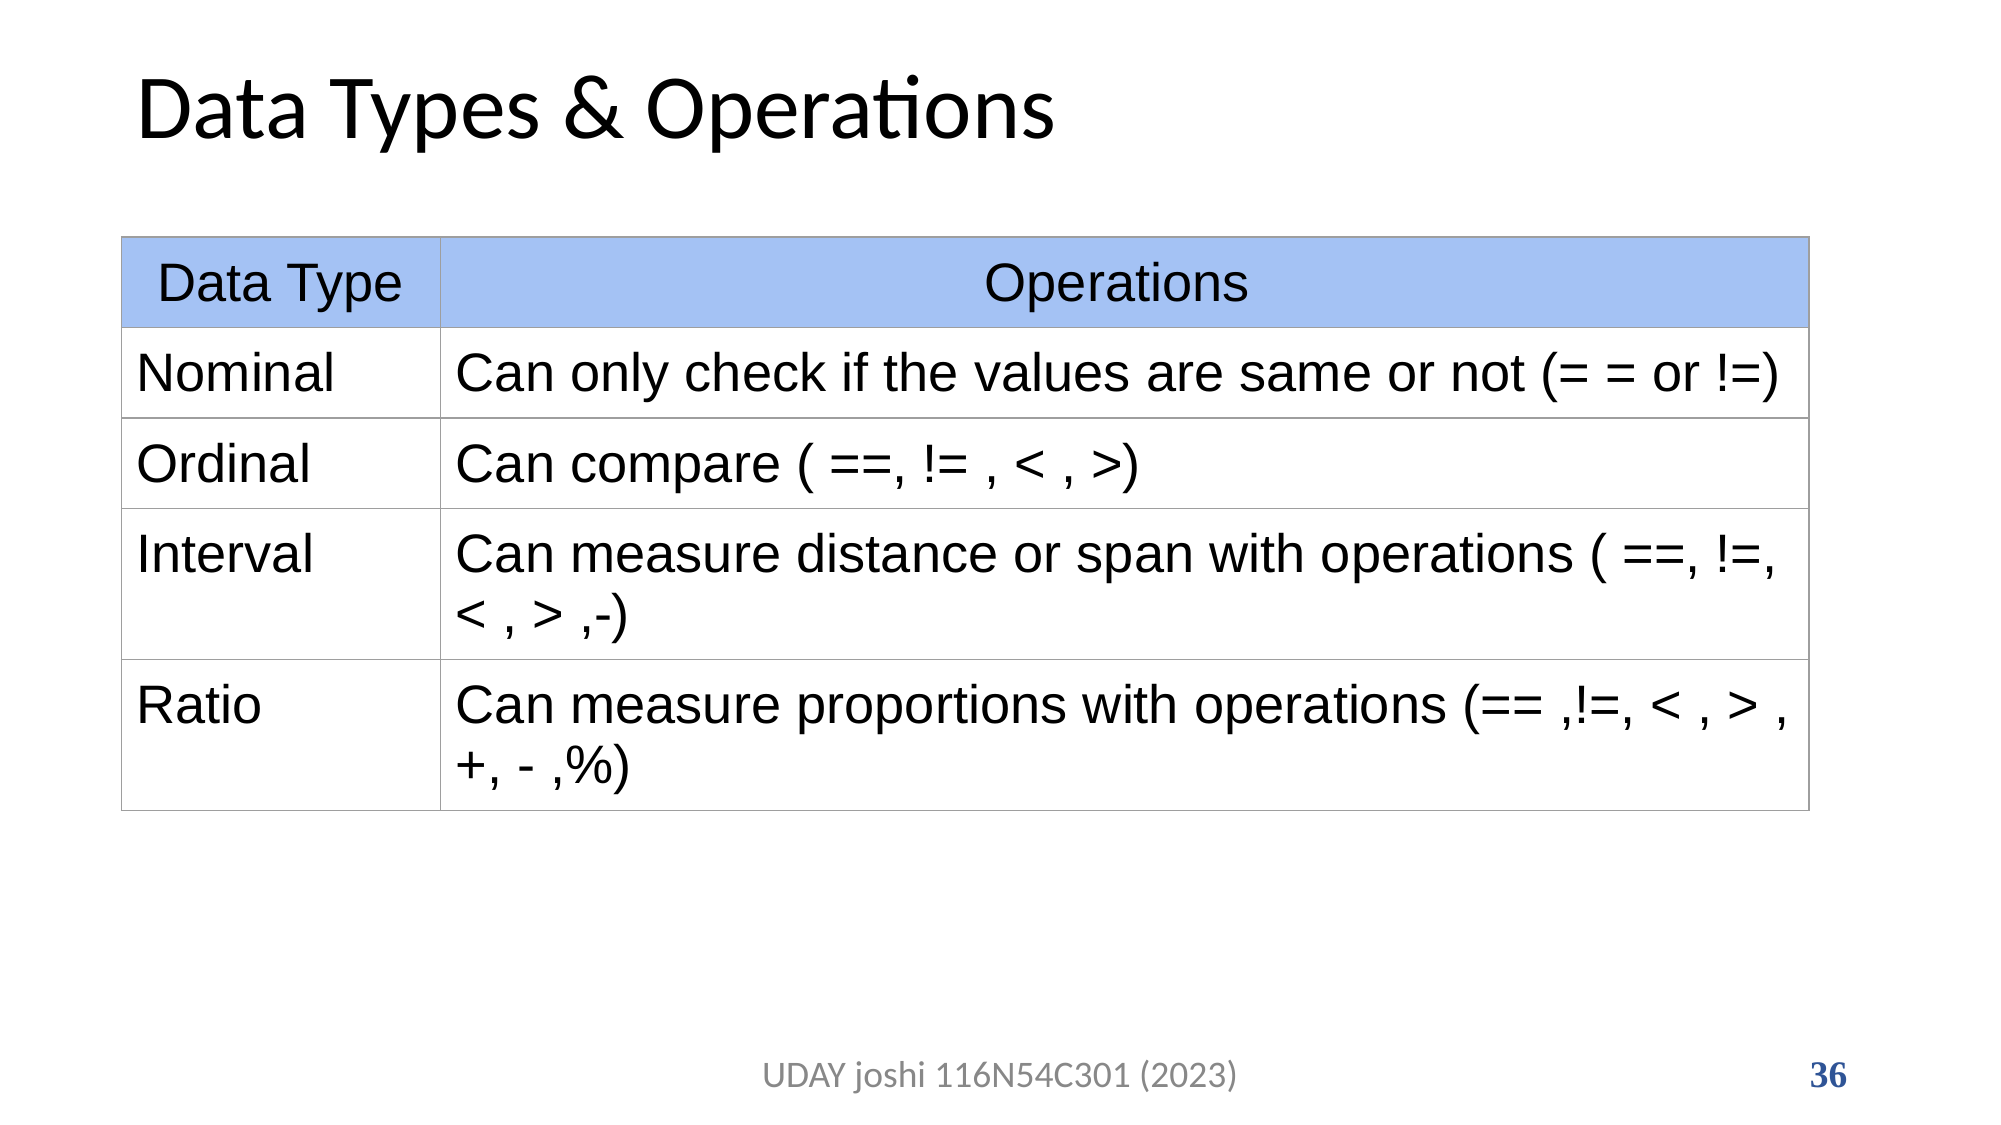

# Data Types & Operations
| Data Type | Operations |
| --- | --- |
| Nominal | Can only check if the values are same or not (= = or !=) |
| Ordinal | Can compare ( ==, != , < , >) |
| Interval | Can measure distance or span with operations ( ==, !=, < , > ,-) |
| Ratio | Can measure proportions with operations (== ,!=, < , > ,+, - ,%) |
UDAY joshi 116N54C301 (2023)
36